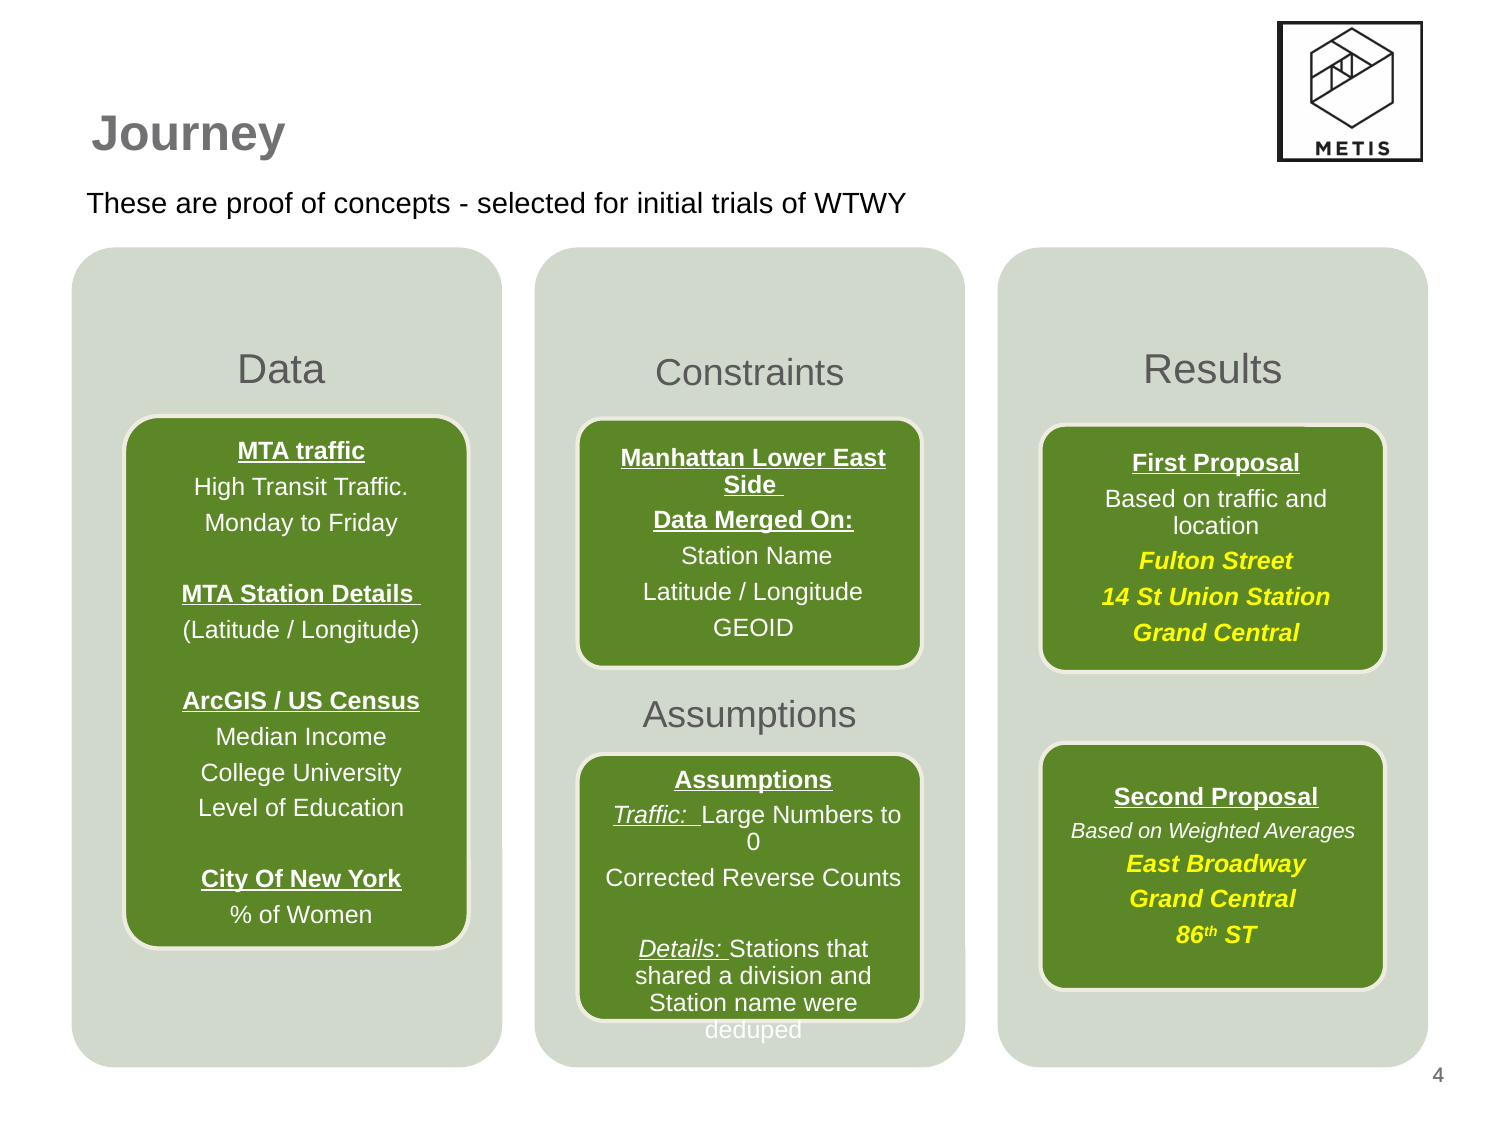

# Journey
These are proof of concepts - selected for initial trials of WTWY
Data

MTA traffic
High Transit Traffic.
Monday to Friday

MTA Station Details
(Latitude / Longitude)

ArcGIS / US Census
Median Income
College University
Level of Education

City Of New York
% of Women

Constraints
Manhattan Lower East Side
Data Merged On:
 Station Name
Latitude / Longitude
GEOID

Assumptions
 Traffic:  Large Numbers to 0
Corrected Reverse Counts

Details: Stations that shared a division and Station name were deduped
Results
First Proposal
Based on traffic and location
Fulton Street
14 St Union Station
Grand Central
Second Proposal
Based on Weighted Averages
East Broadway
Grand Central
86th ST
Assumptions